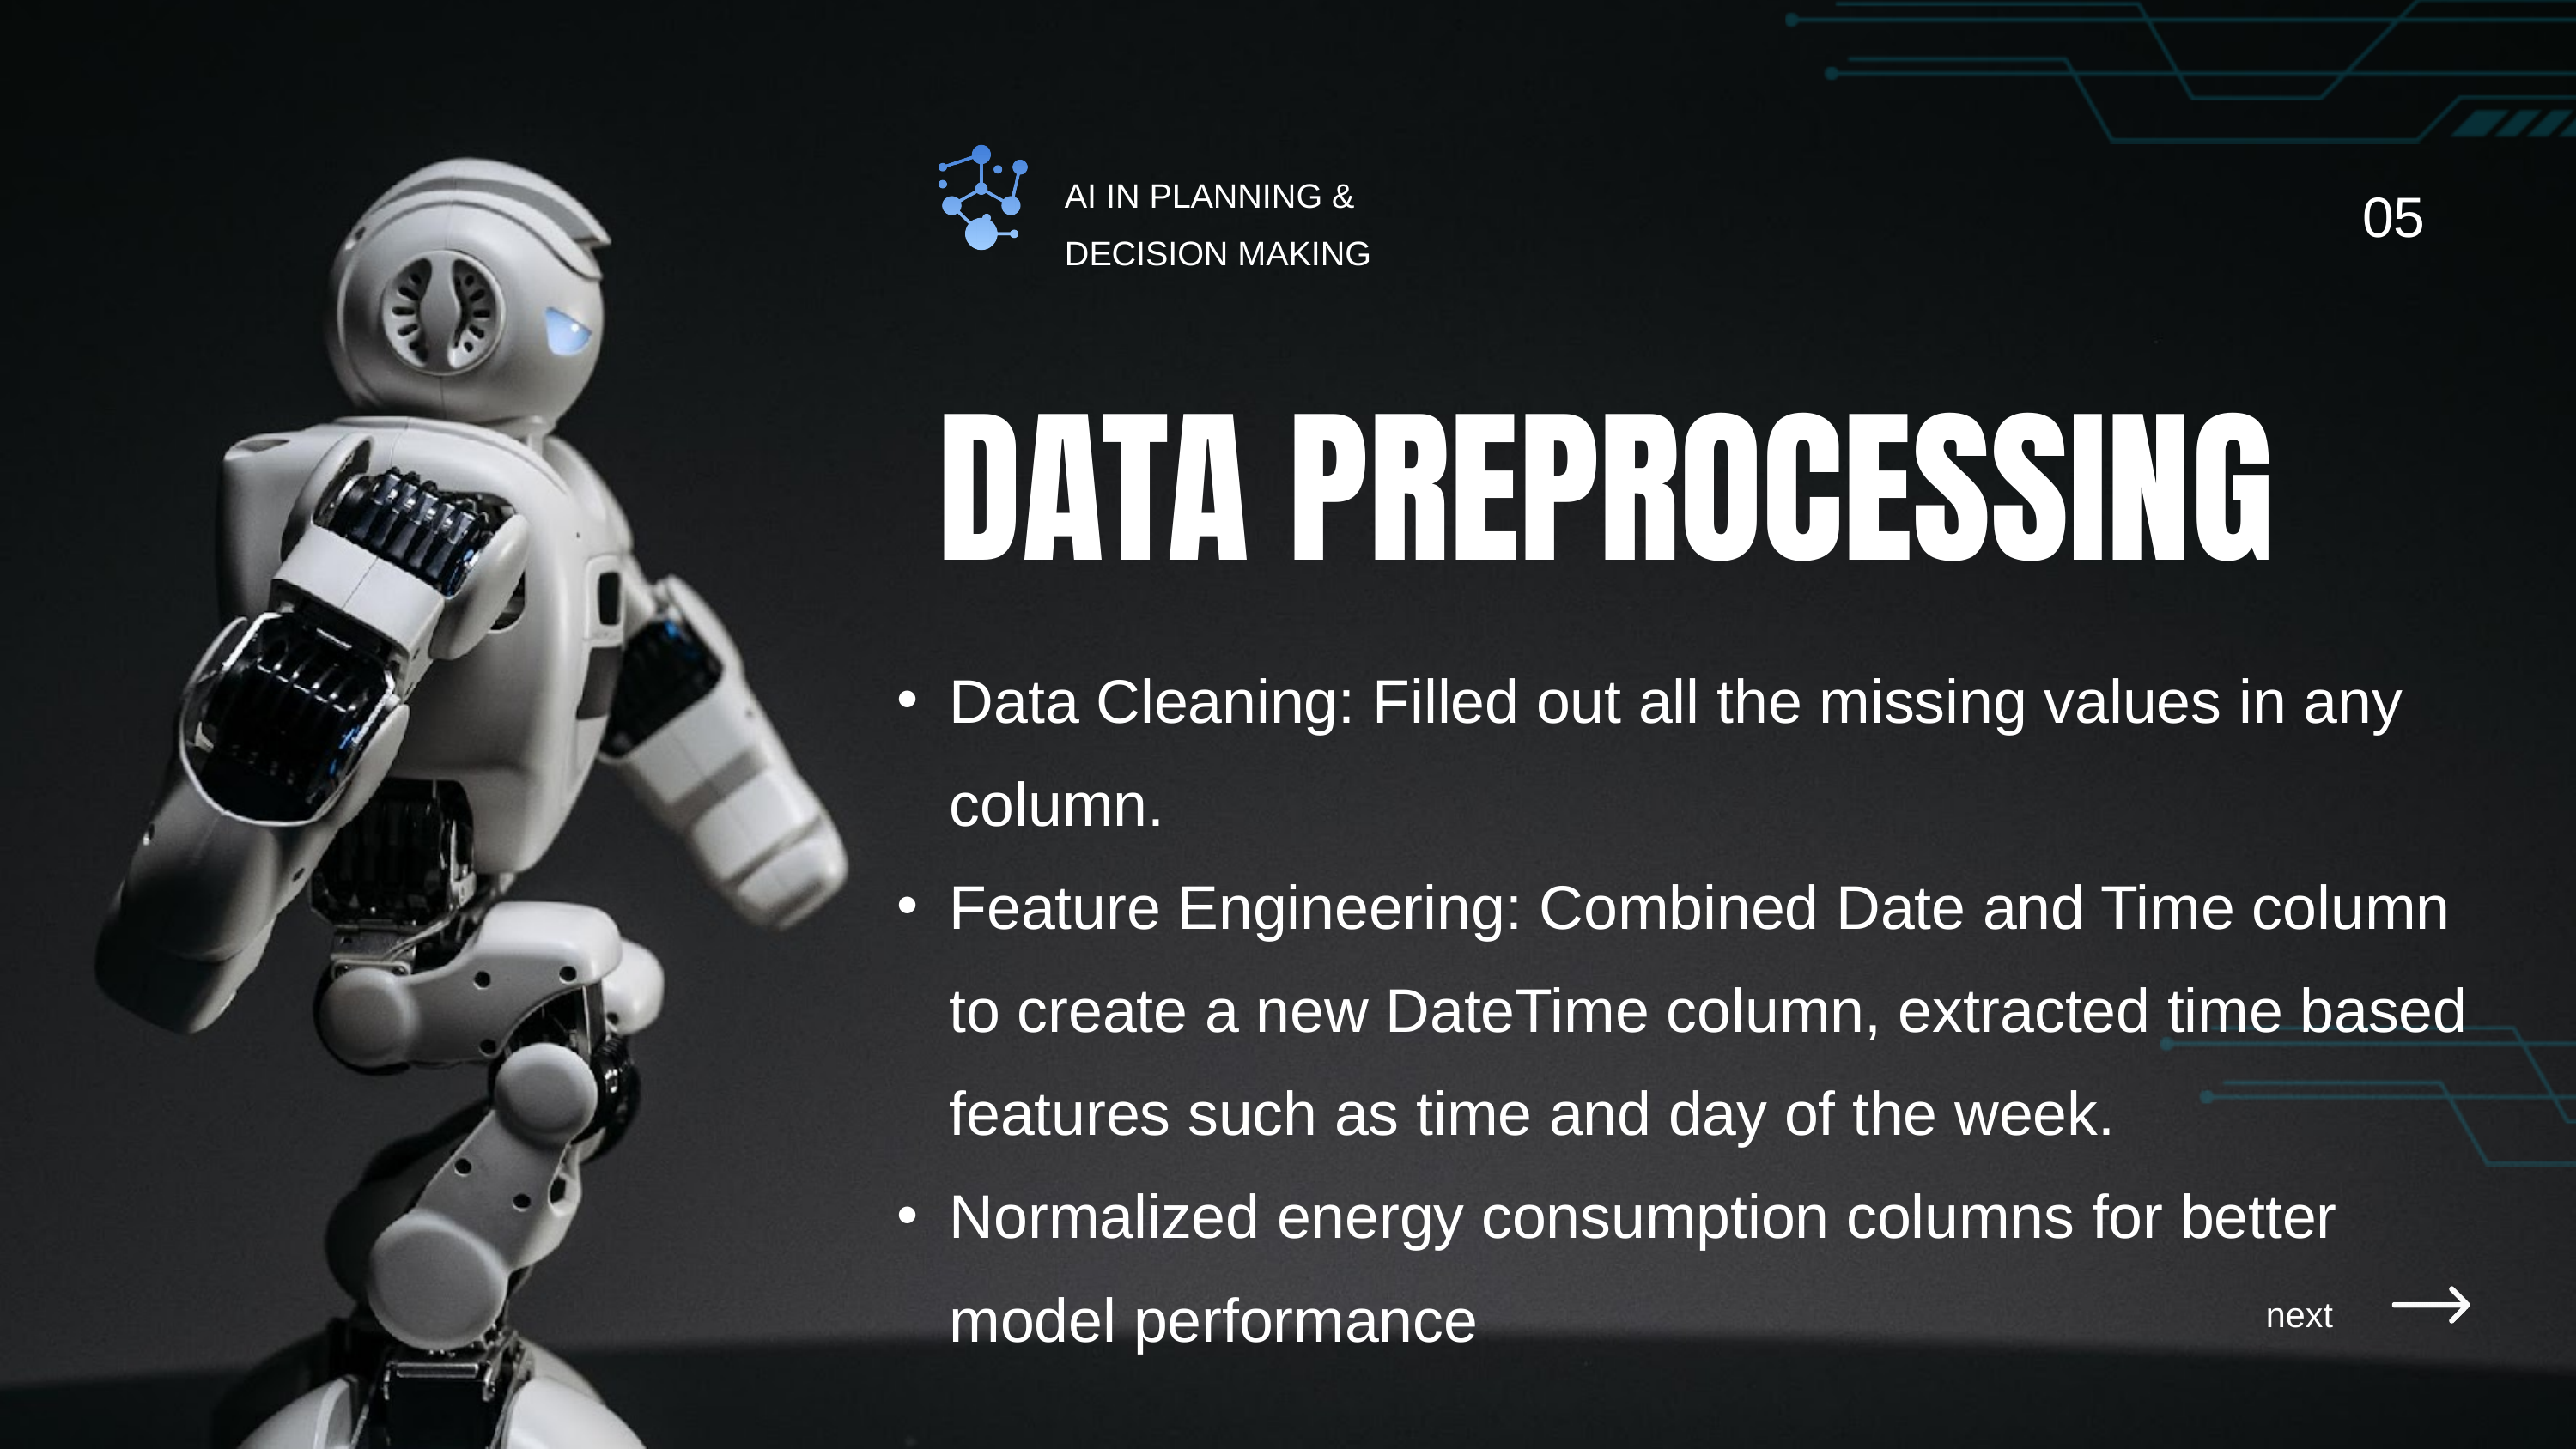

05
AI IN PLANNING & DECISION MAKING
DATA PREPROCESSING
Data Cleaning: Filled out all the missing values in any column.
Feature Engineering: Combined Date and Time column to create a new DateTime column, extracted time based features such as time and day of the week.
Normalized energy consumption columns for better model performance

next